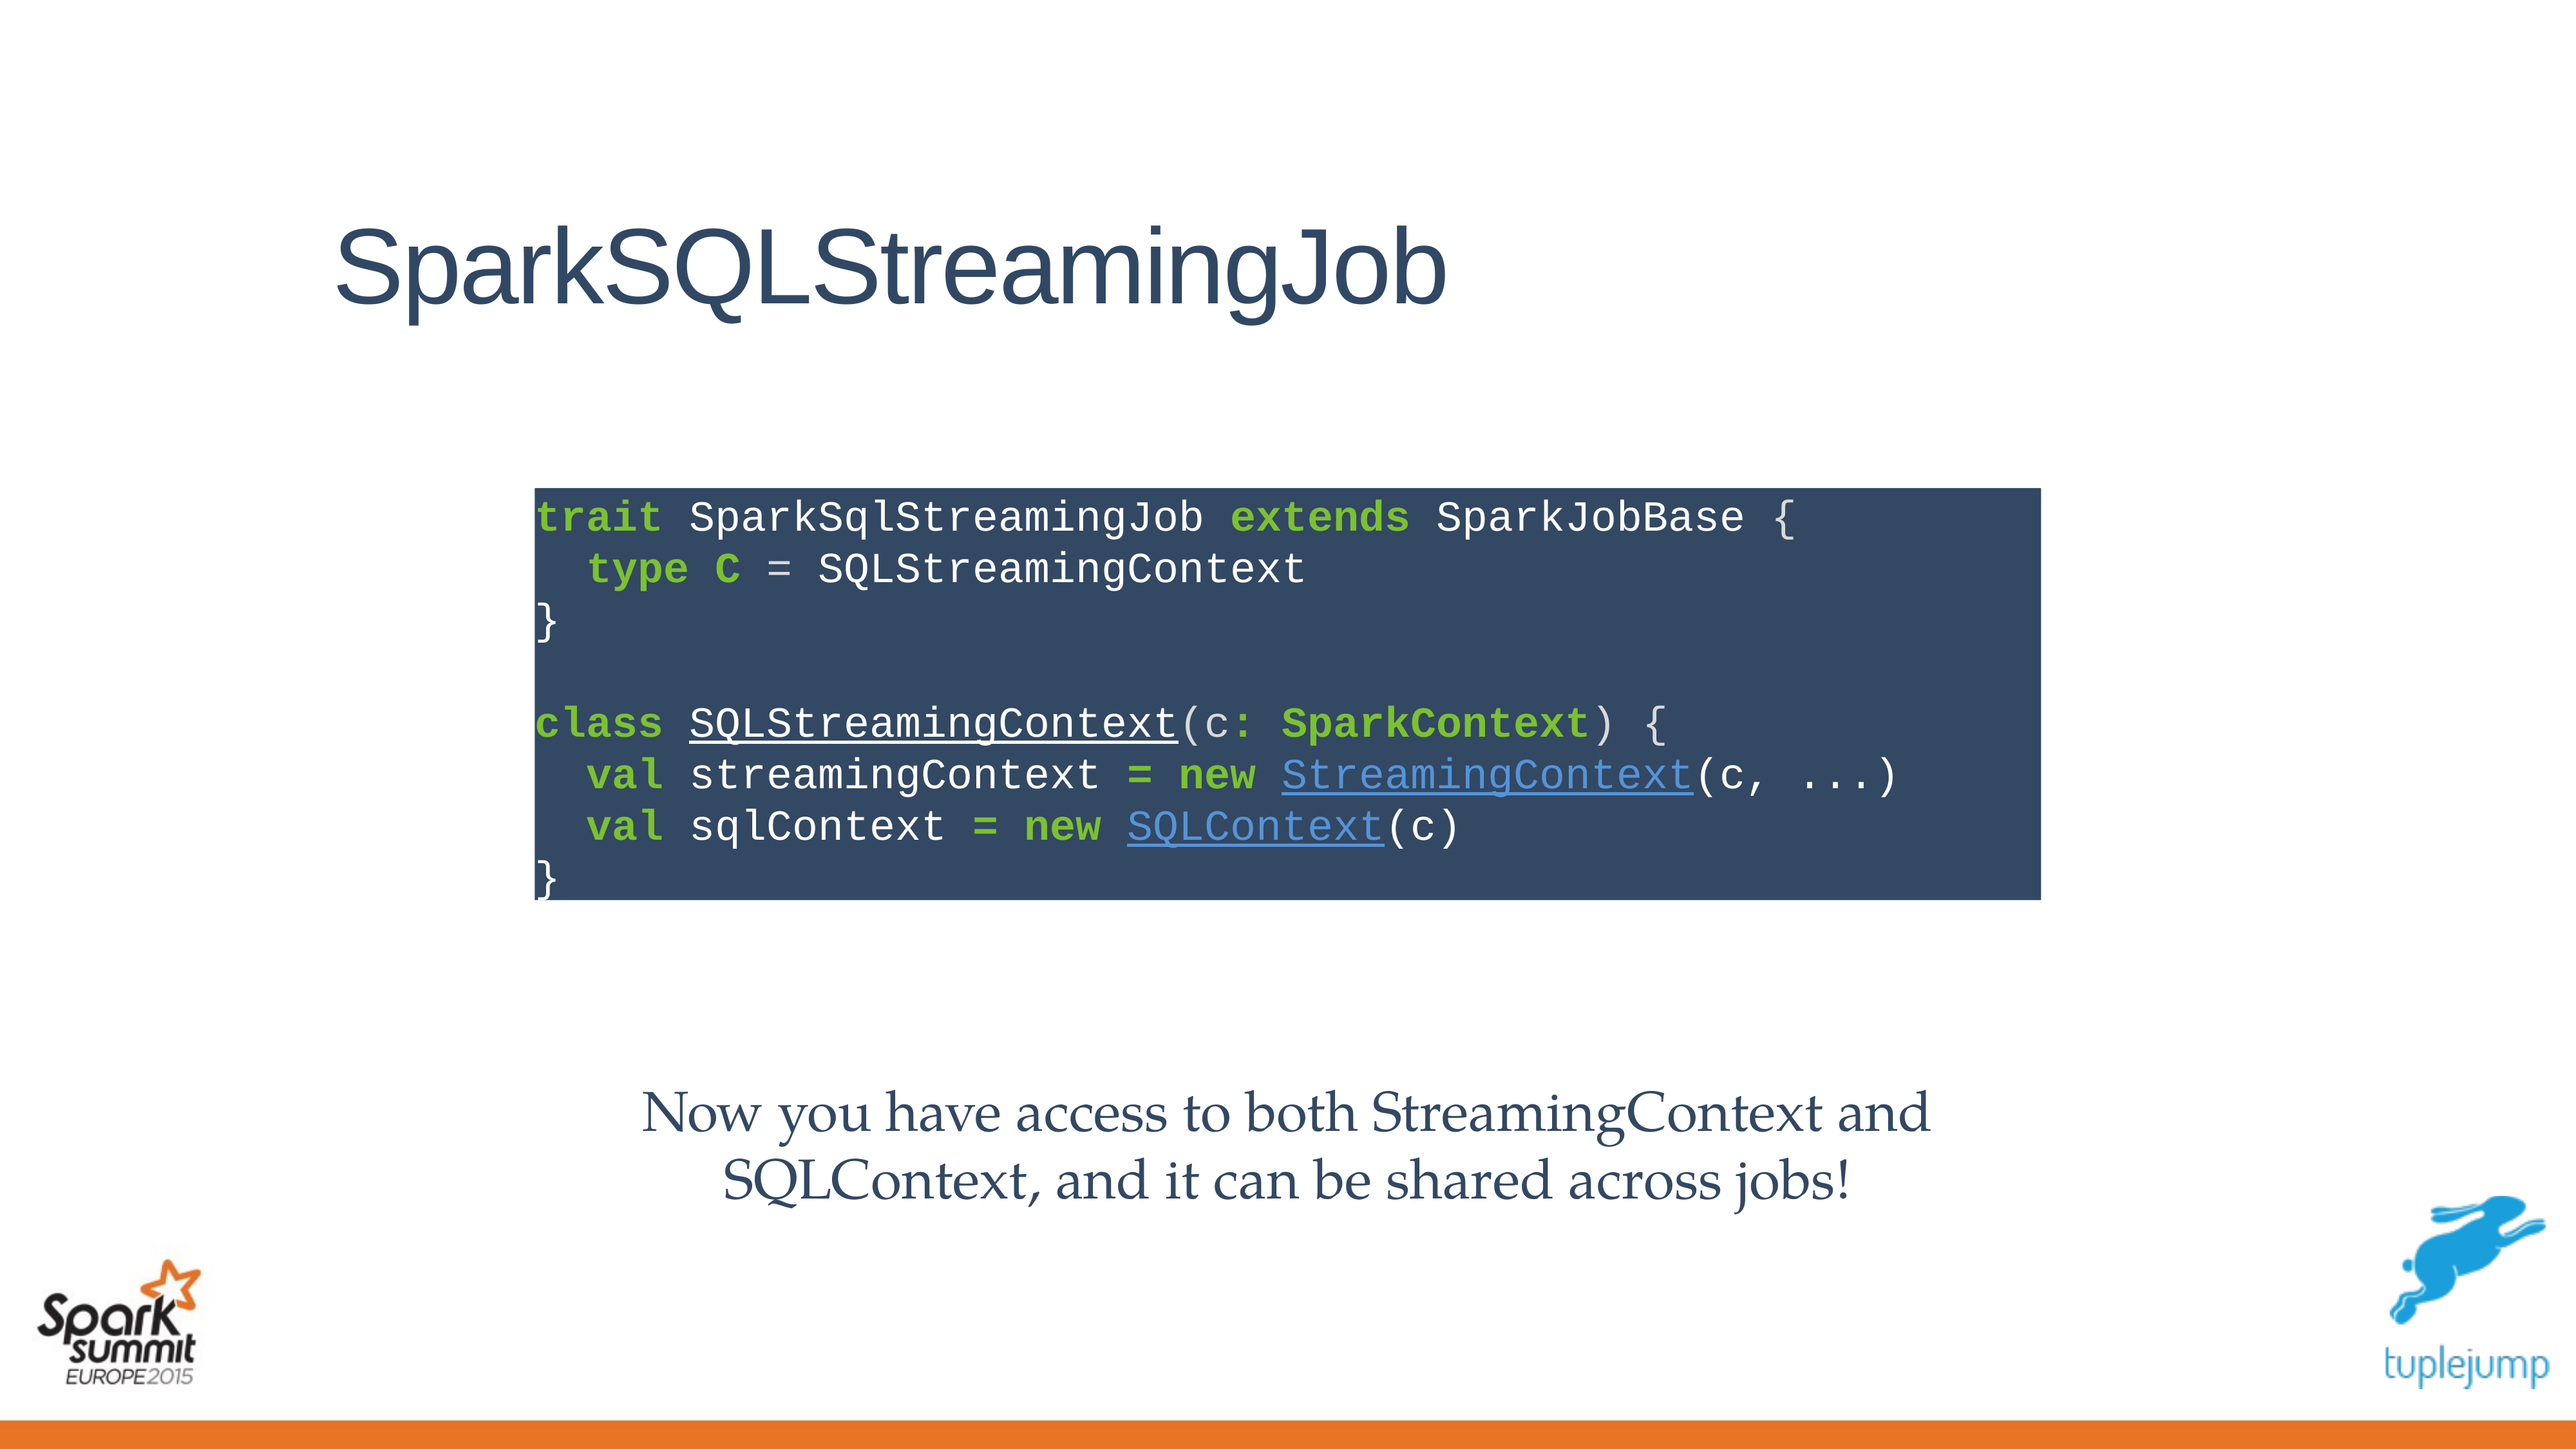

56
# SparkSQLStreamingJob
trait SparkSqlStreamingJob extends SparkJobBase {
  type C = SQLStreamingContext
}

class SQLStreamingContext(c: SparkContext) {
  val streamingContext = new StreamingContext(c, ...)
  val sqlContext = new SQLContext(c)
}
Now you have access to both StreamingContext and SQLContext, and it can be shared across jobs!